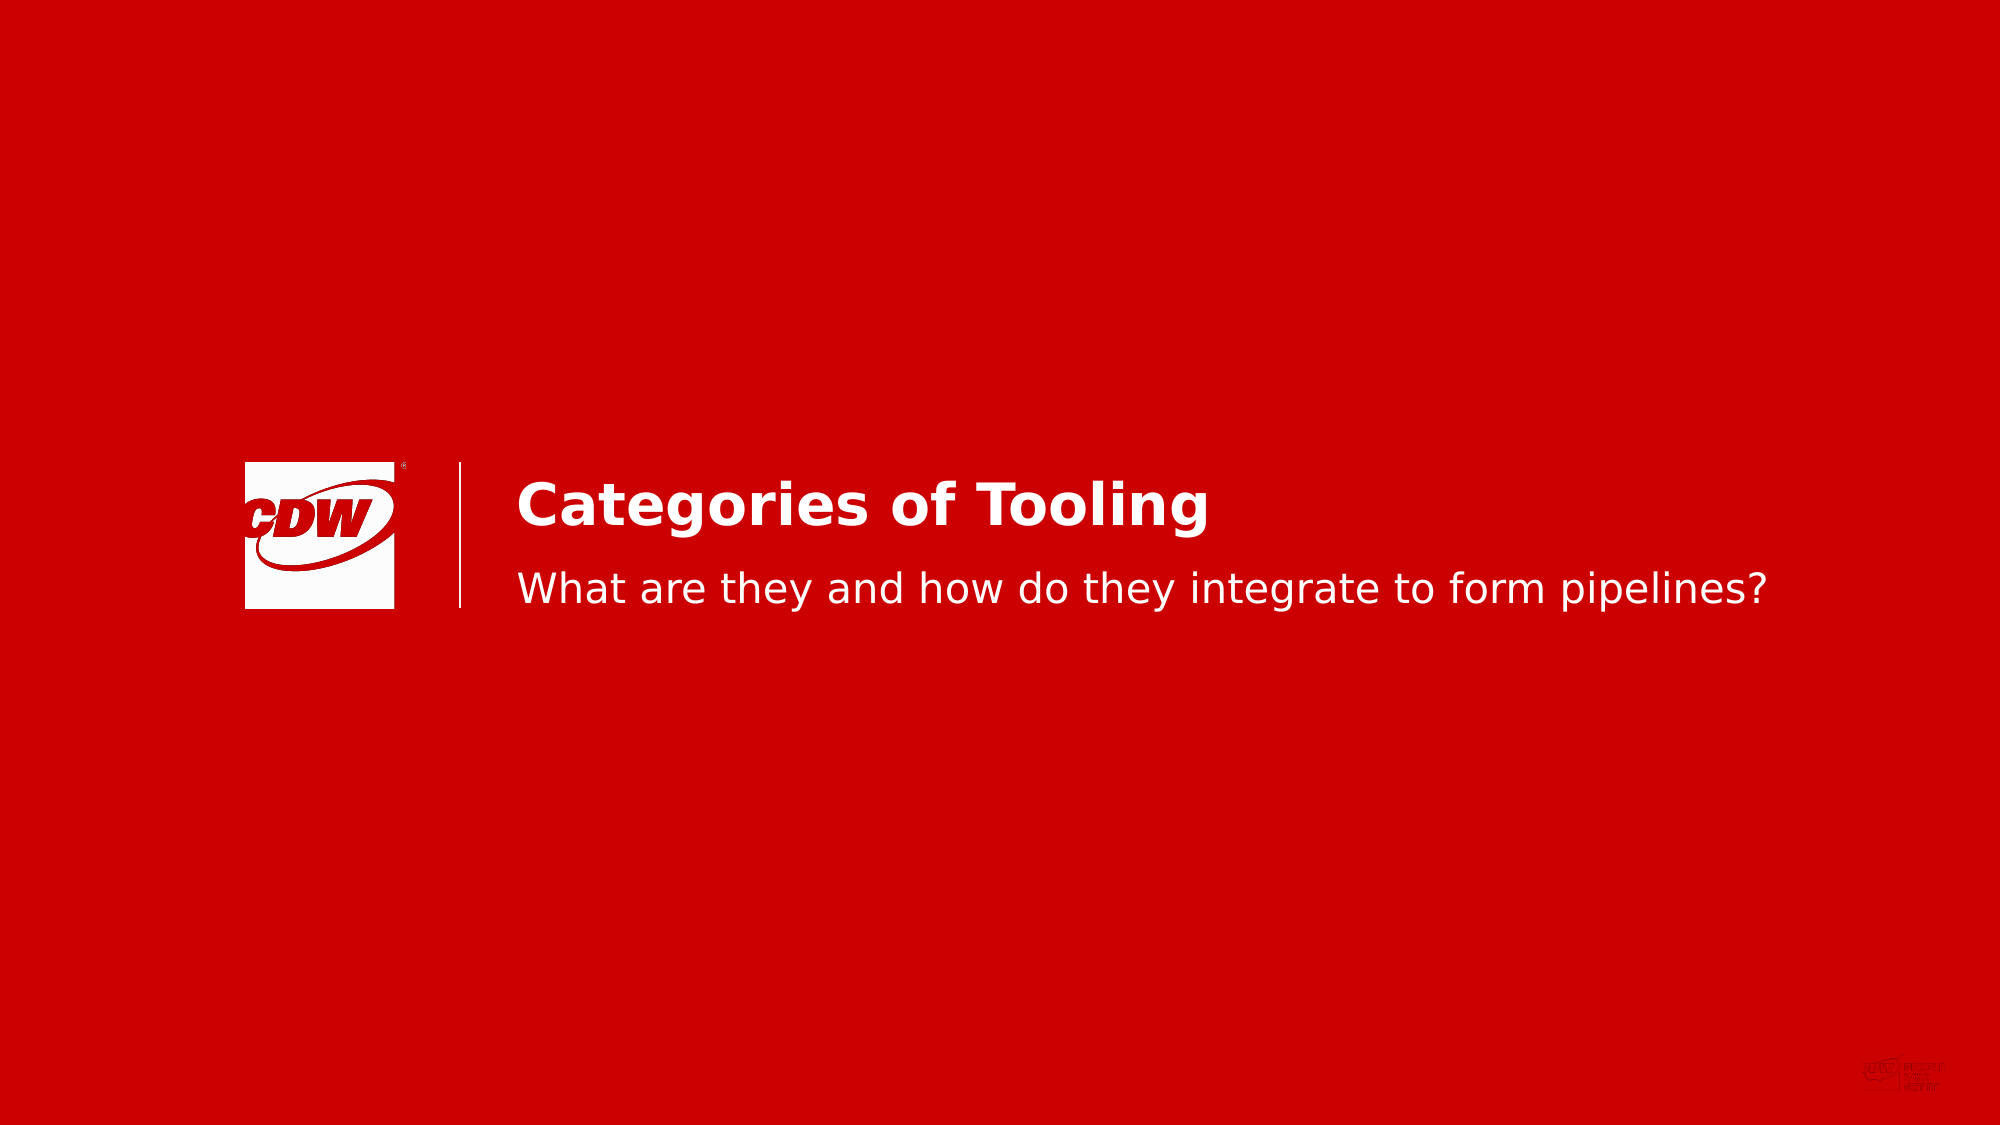

# Categories of Tooling
What are they and how do they integrate to form pipelines?